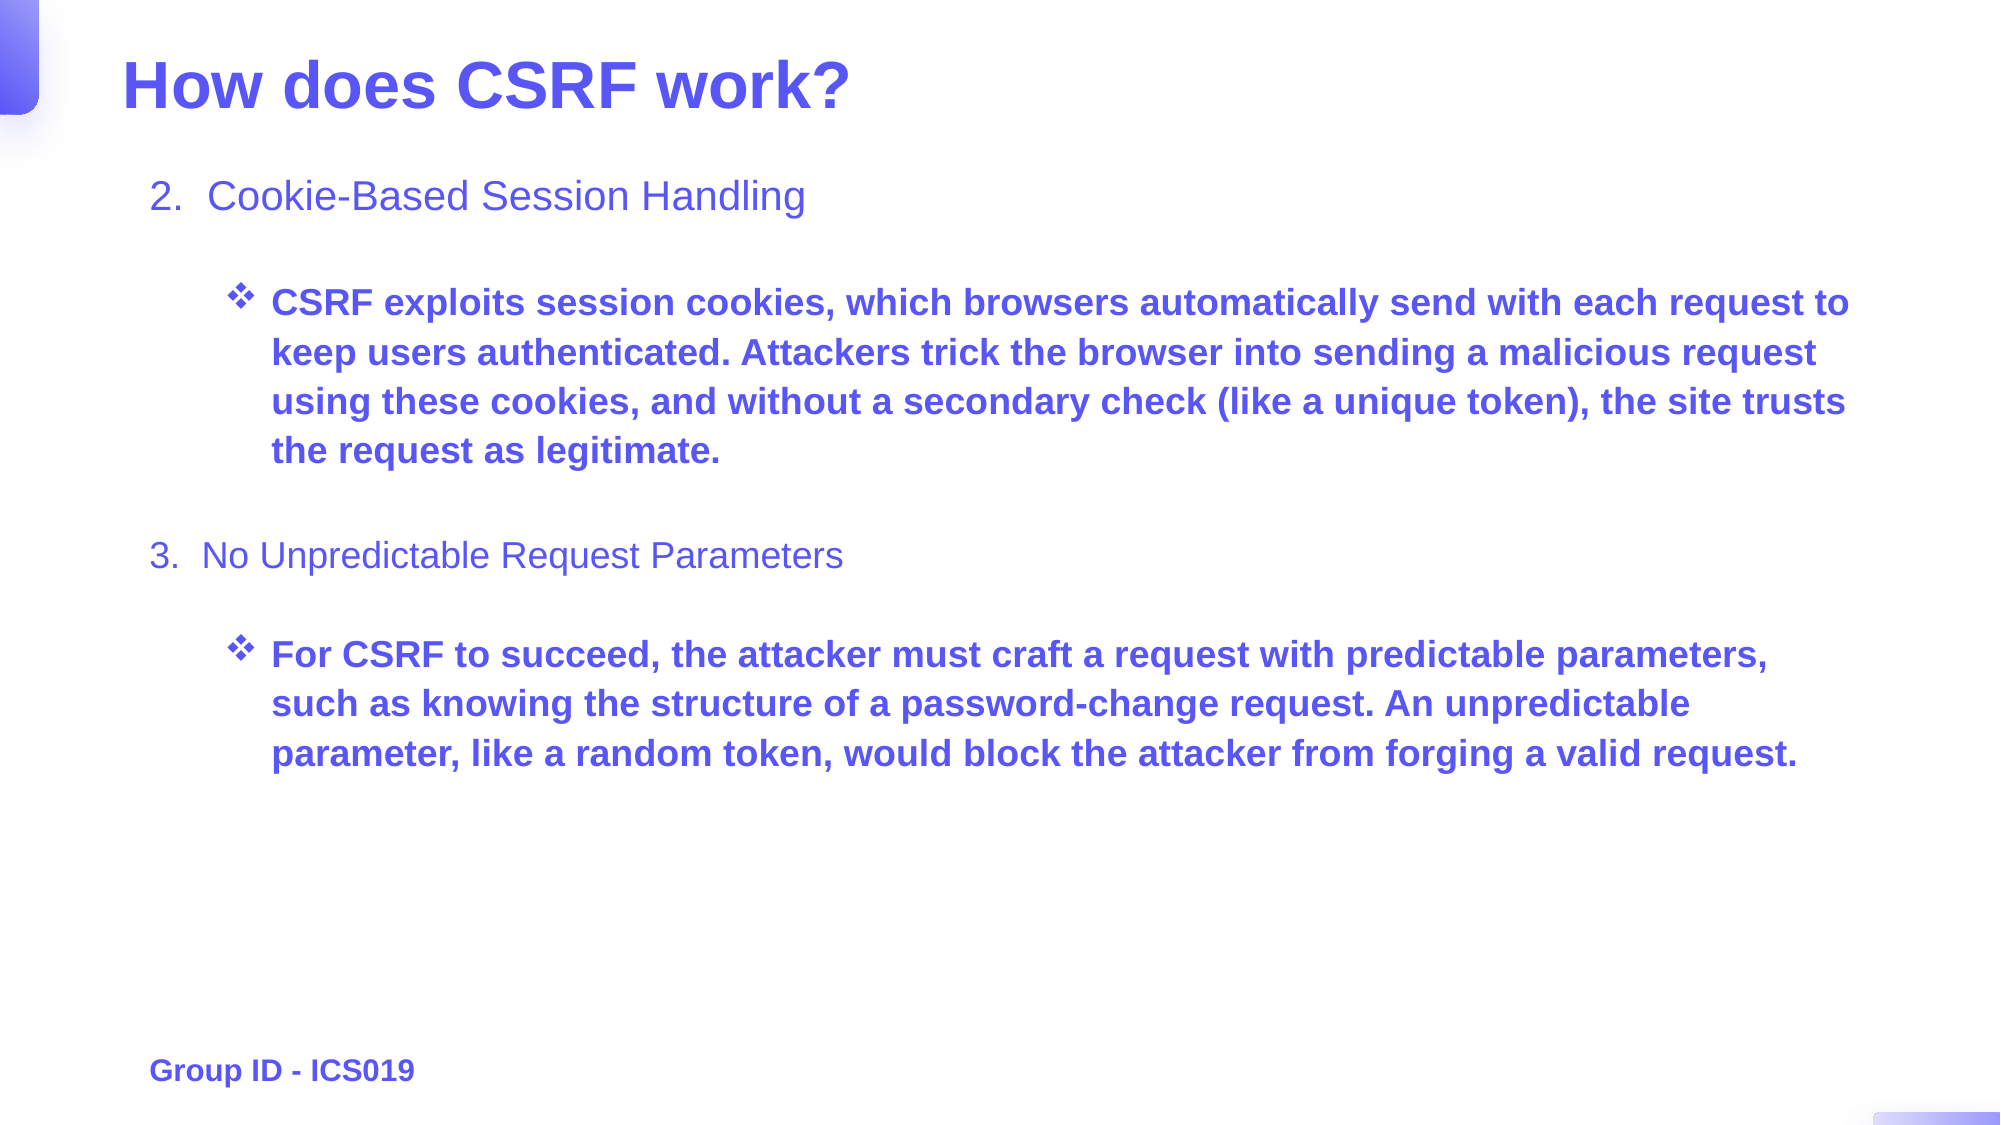

How does CSRF work?
2.  Cookie-Based Session Handling

CSRF exploits session cookies, which browsers automatically send with each request to keep users authenticated. Attackers trick the browser into sending a malicious request using these cookies, and without a secondary check (like a unique token), the site trusts the request as legitimate.

3.  No Unpredictable Request Parameters

For CSRF to succeed, the attacker must craft a request with predictable parameters, such as knowing the structure of a password-change request. An unpredictable parameter, like a random token, would block the attacker from forging a valid request.

“
”
7
Group ID - ICS019